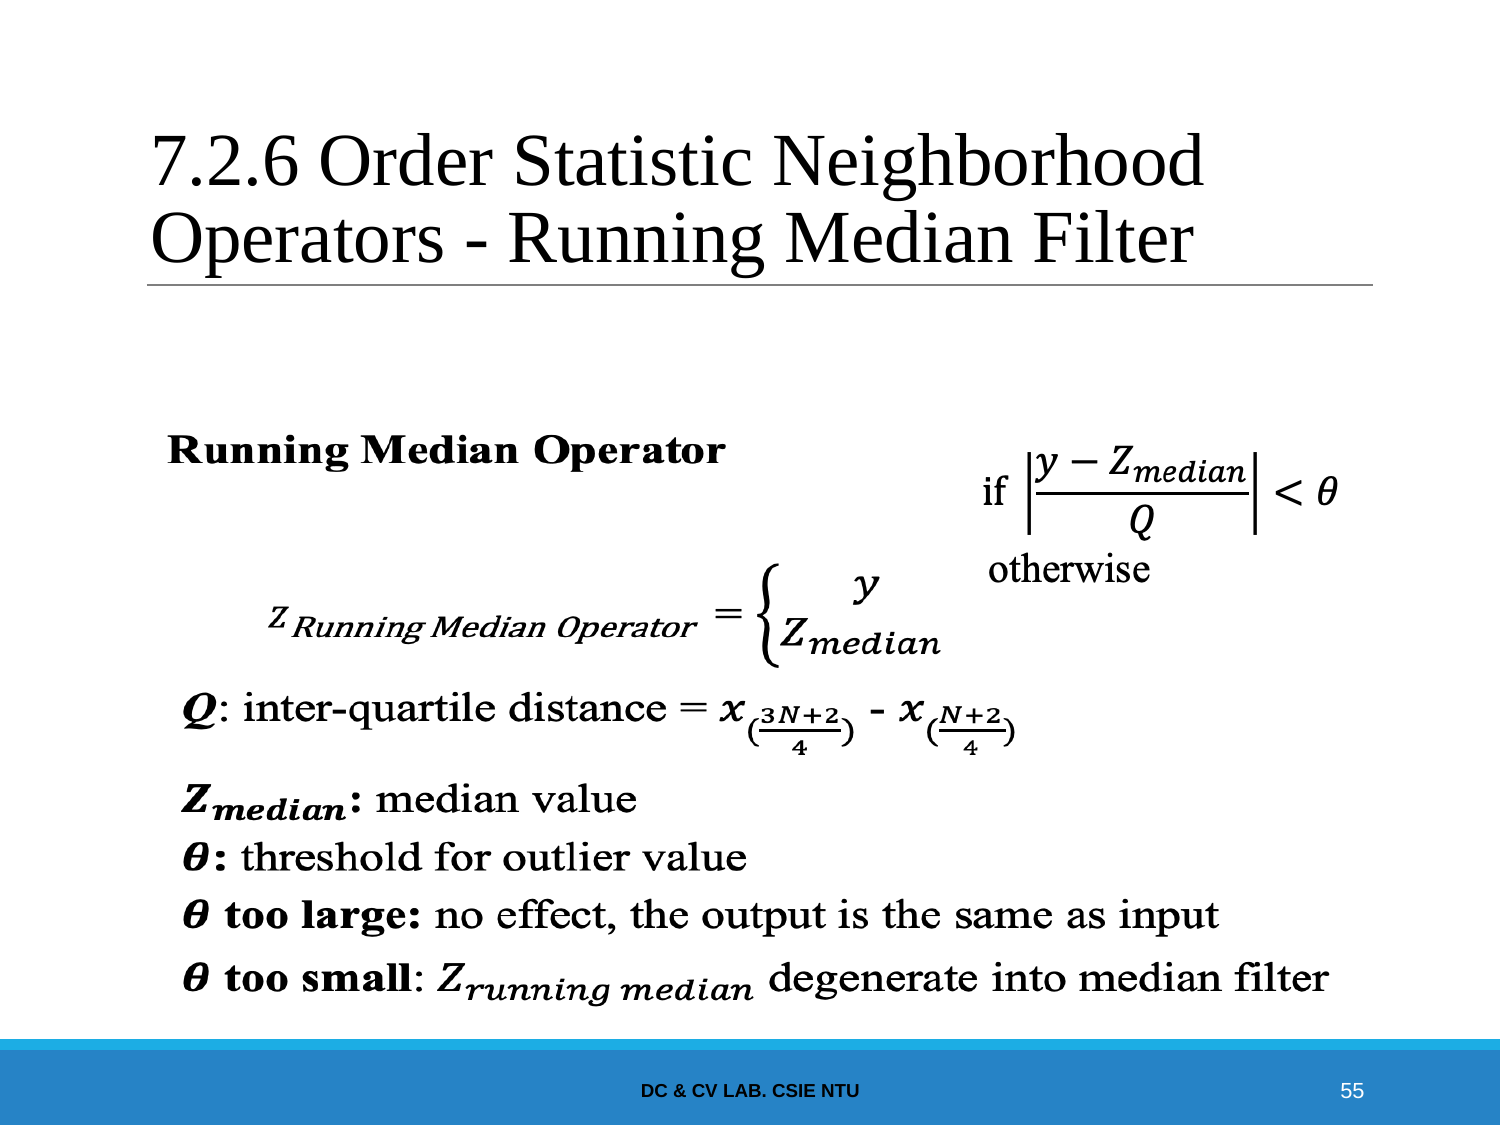

# 7.2.6 Order Statistic Neighborhood Operators - Running Median Filter

DC & CV LAB. CSIE NTU
55